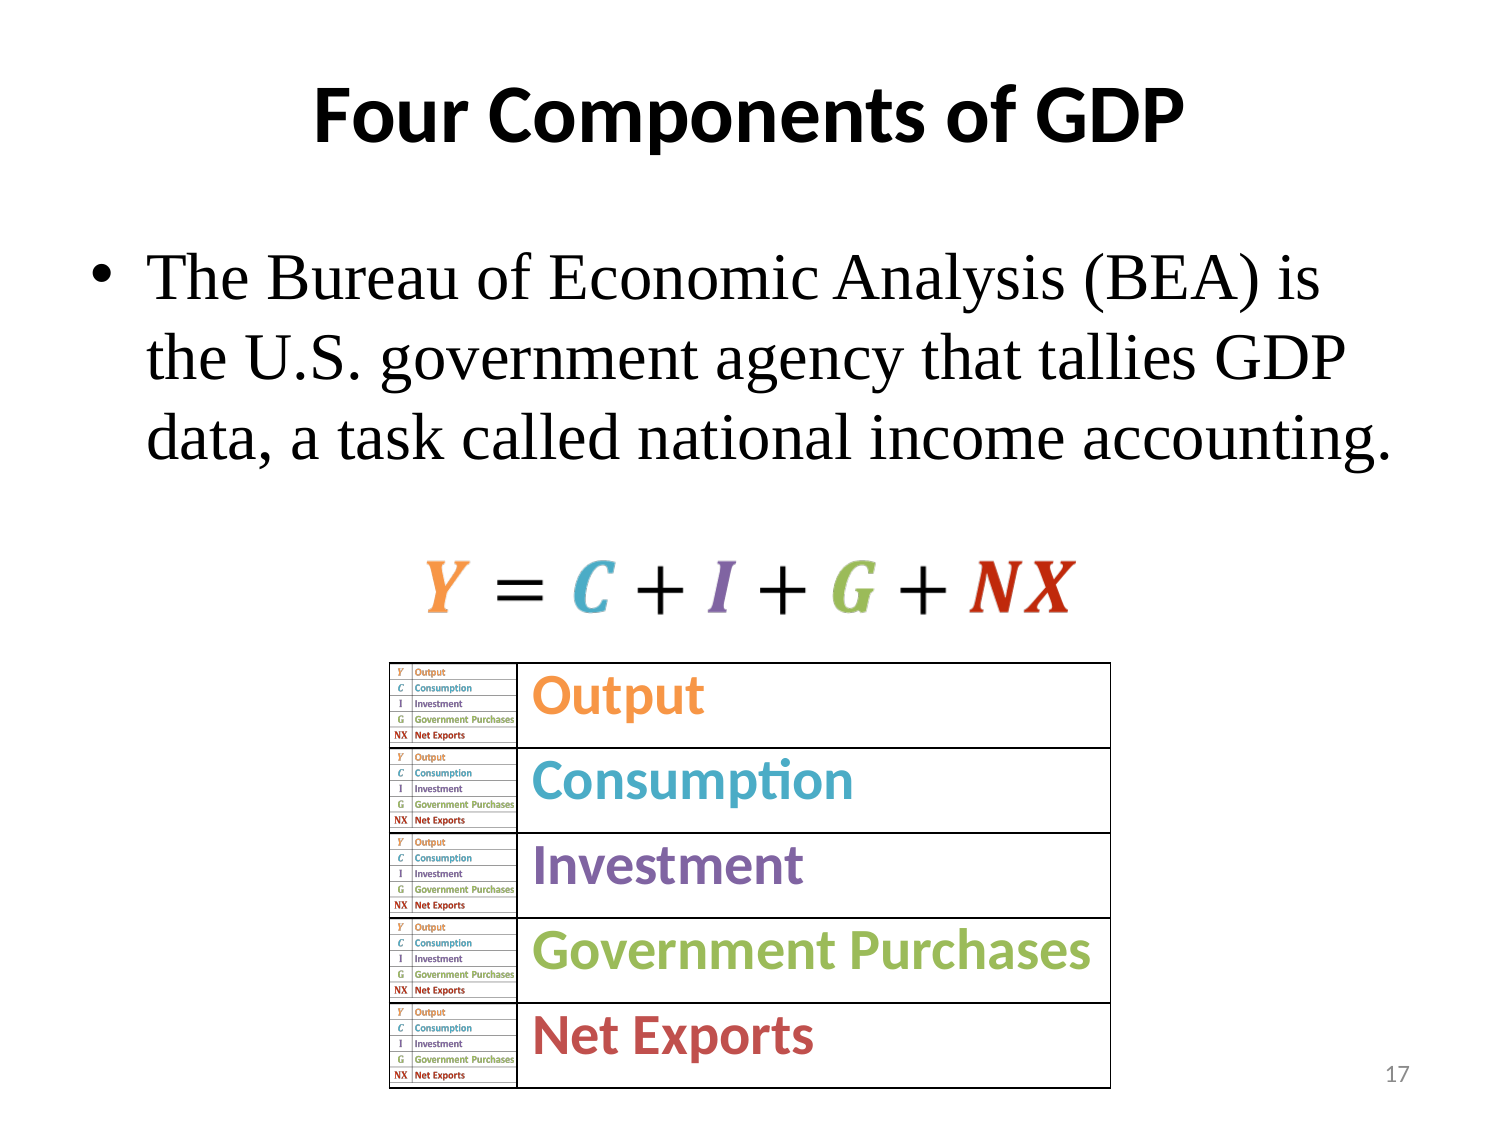

# Four Components of GDP
The Bureau of Economic Analysis (BEA) is the U.S. government agency that tallies GDP data, a task called national income accounting.

|  | Output |
| --- | --- |
|  | Consumption |
|  | Investment |
|  | Government Purchases |
|  | Net Exports |
17